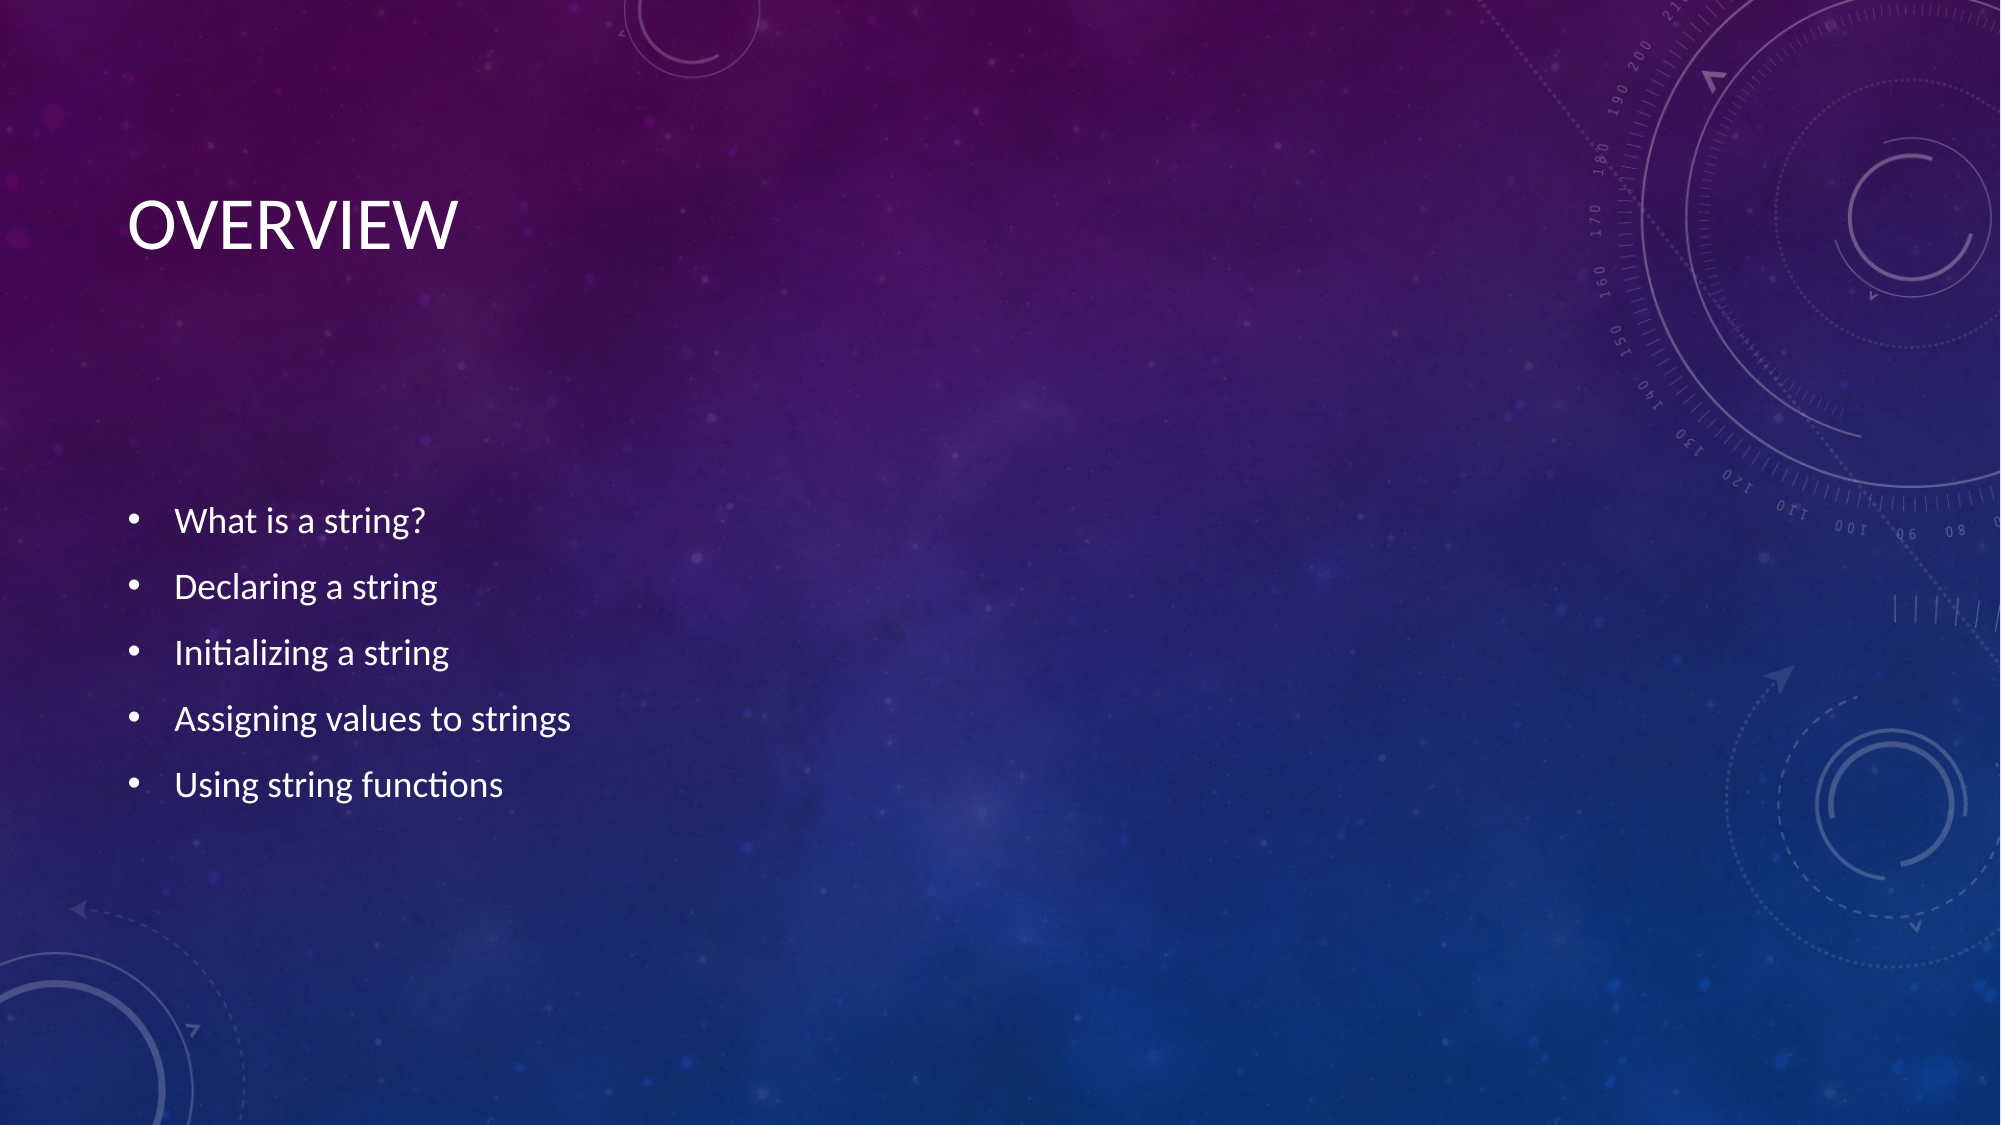

# Overview
What is a string?
Declaring a string
Initializing a string
Assigning values to strings
Using string functions